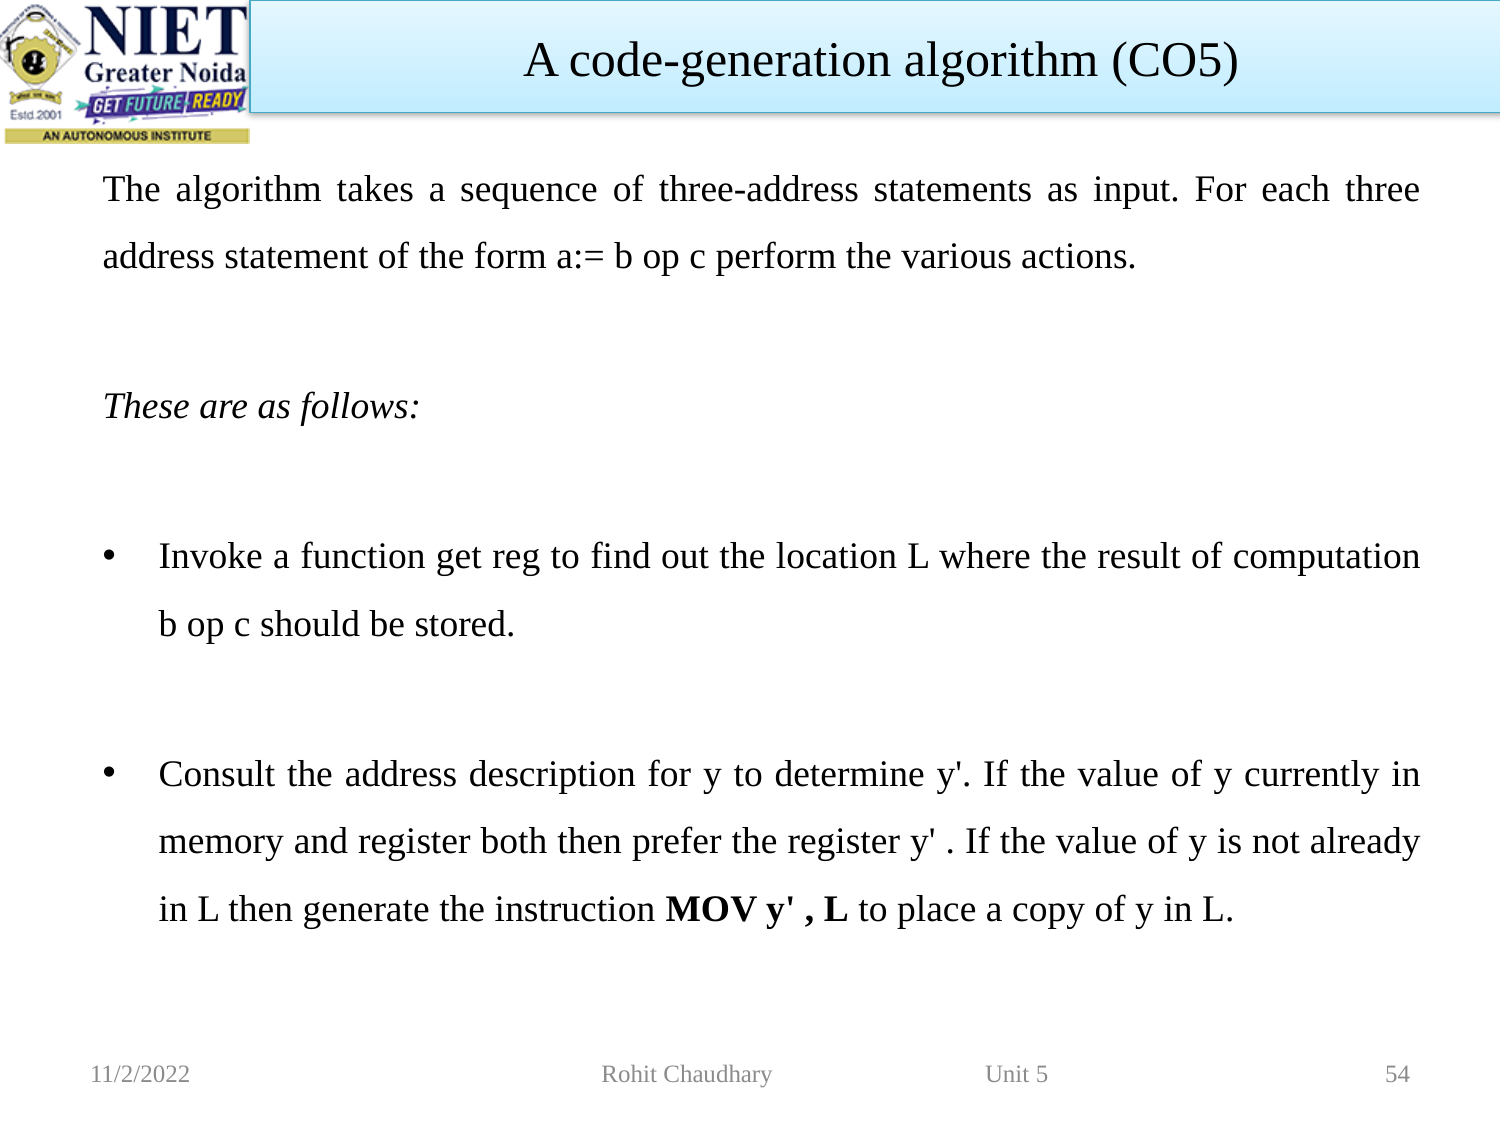

A code-generation algorithm (CO5)
The algorithm takes a sequence of three-address statements as input. For each three address statement of the form a:= b op c perform the various actions.

These are as follows:

Invoke a function get reg to find out the location L where the result of computation b op c should be stored.

Consult the address description for y to determine y'. If the value of y currently in memory and register both then prefer the register y' . If the value of y is not already in L then generate the instruction MOV y' , L to place a copy of y in L.

11/2/2022
Rohit Chaudhary                                  Unit 5
54